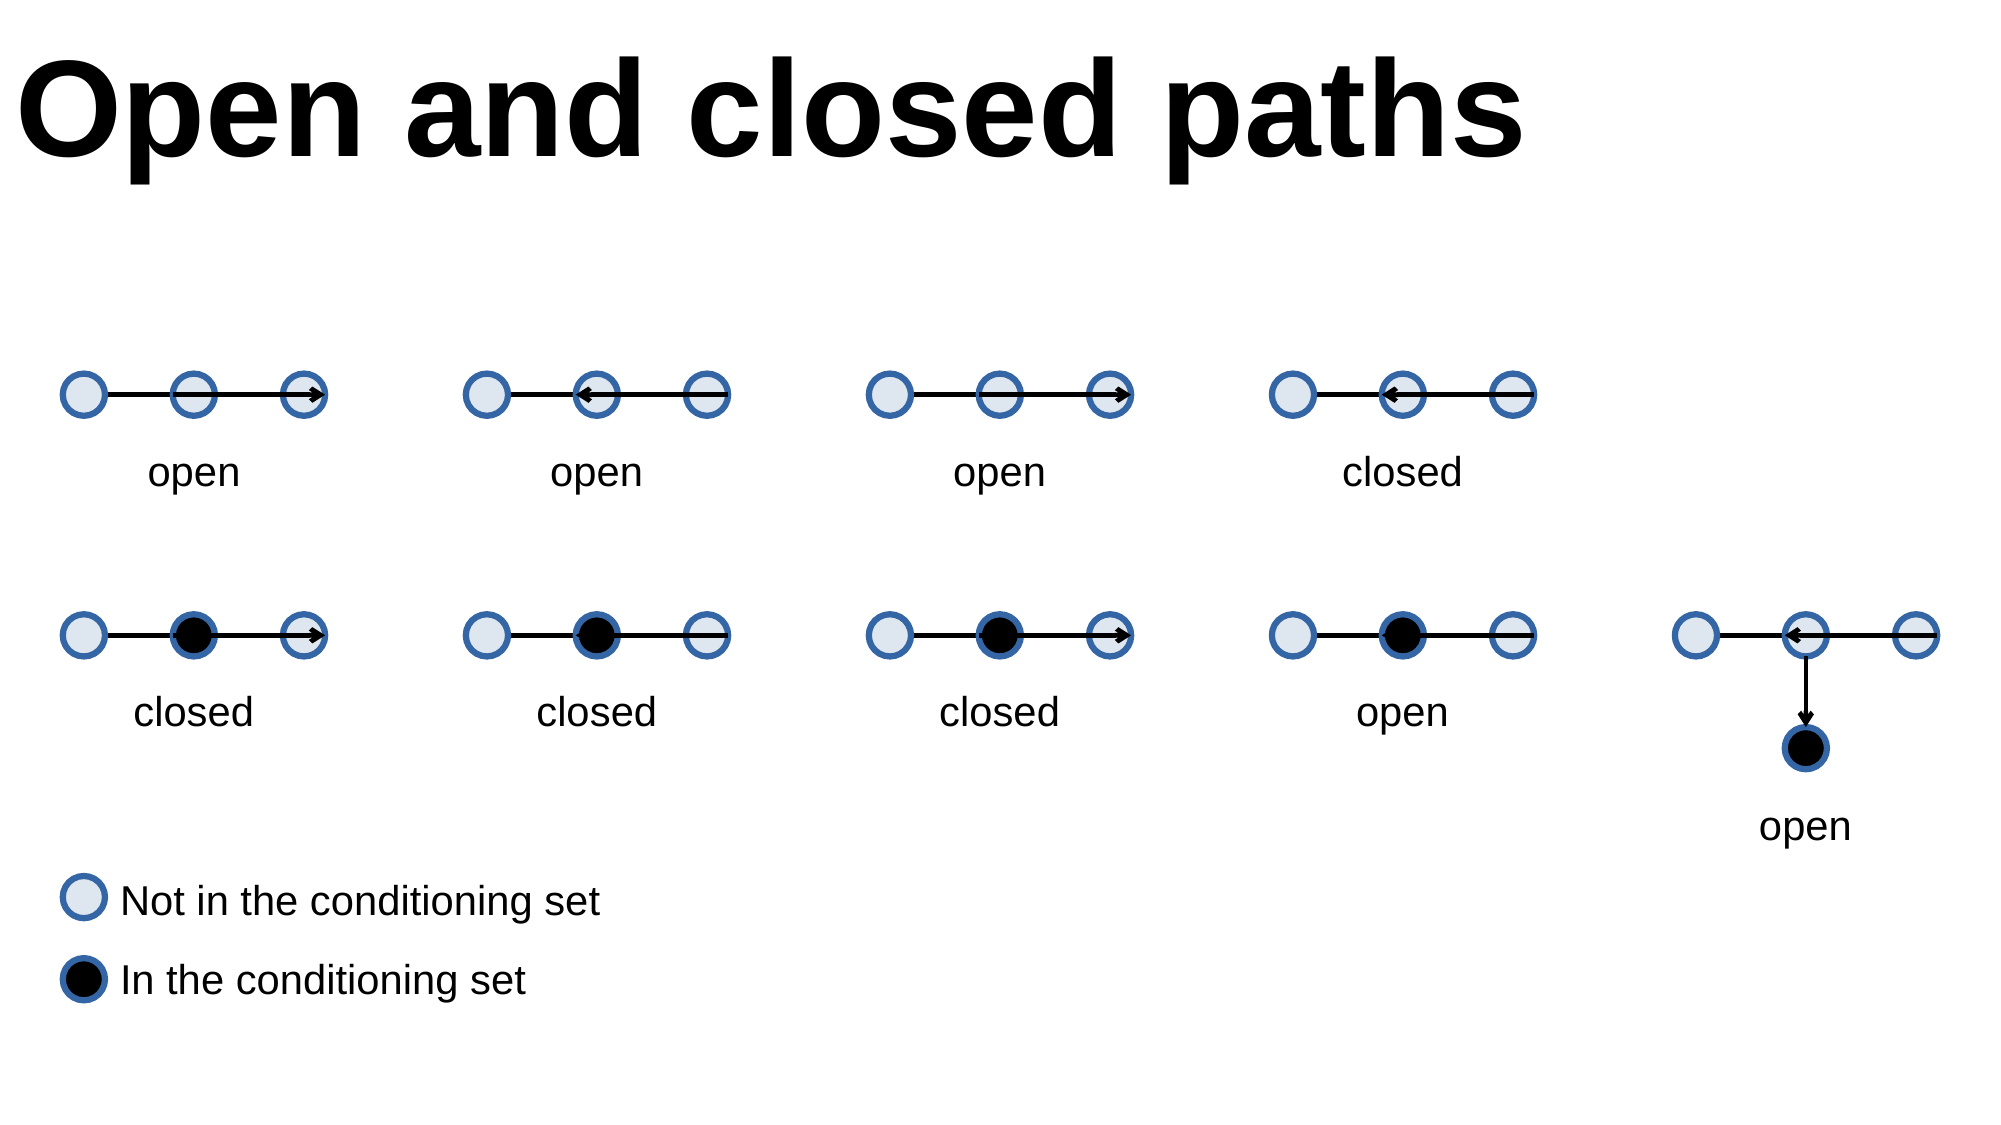

# Open and closed paths

open
open
open
closed

closed
closed
closed
open

open
Not in the conditioning set

In the conditioning set